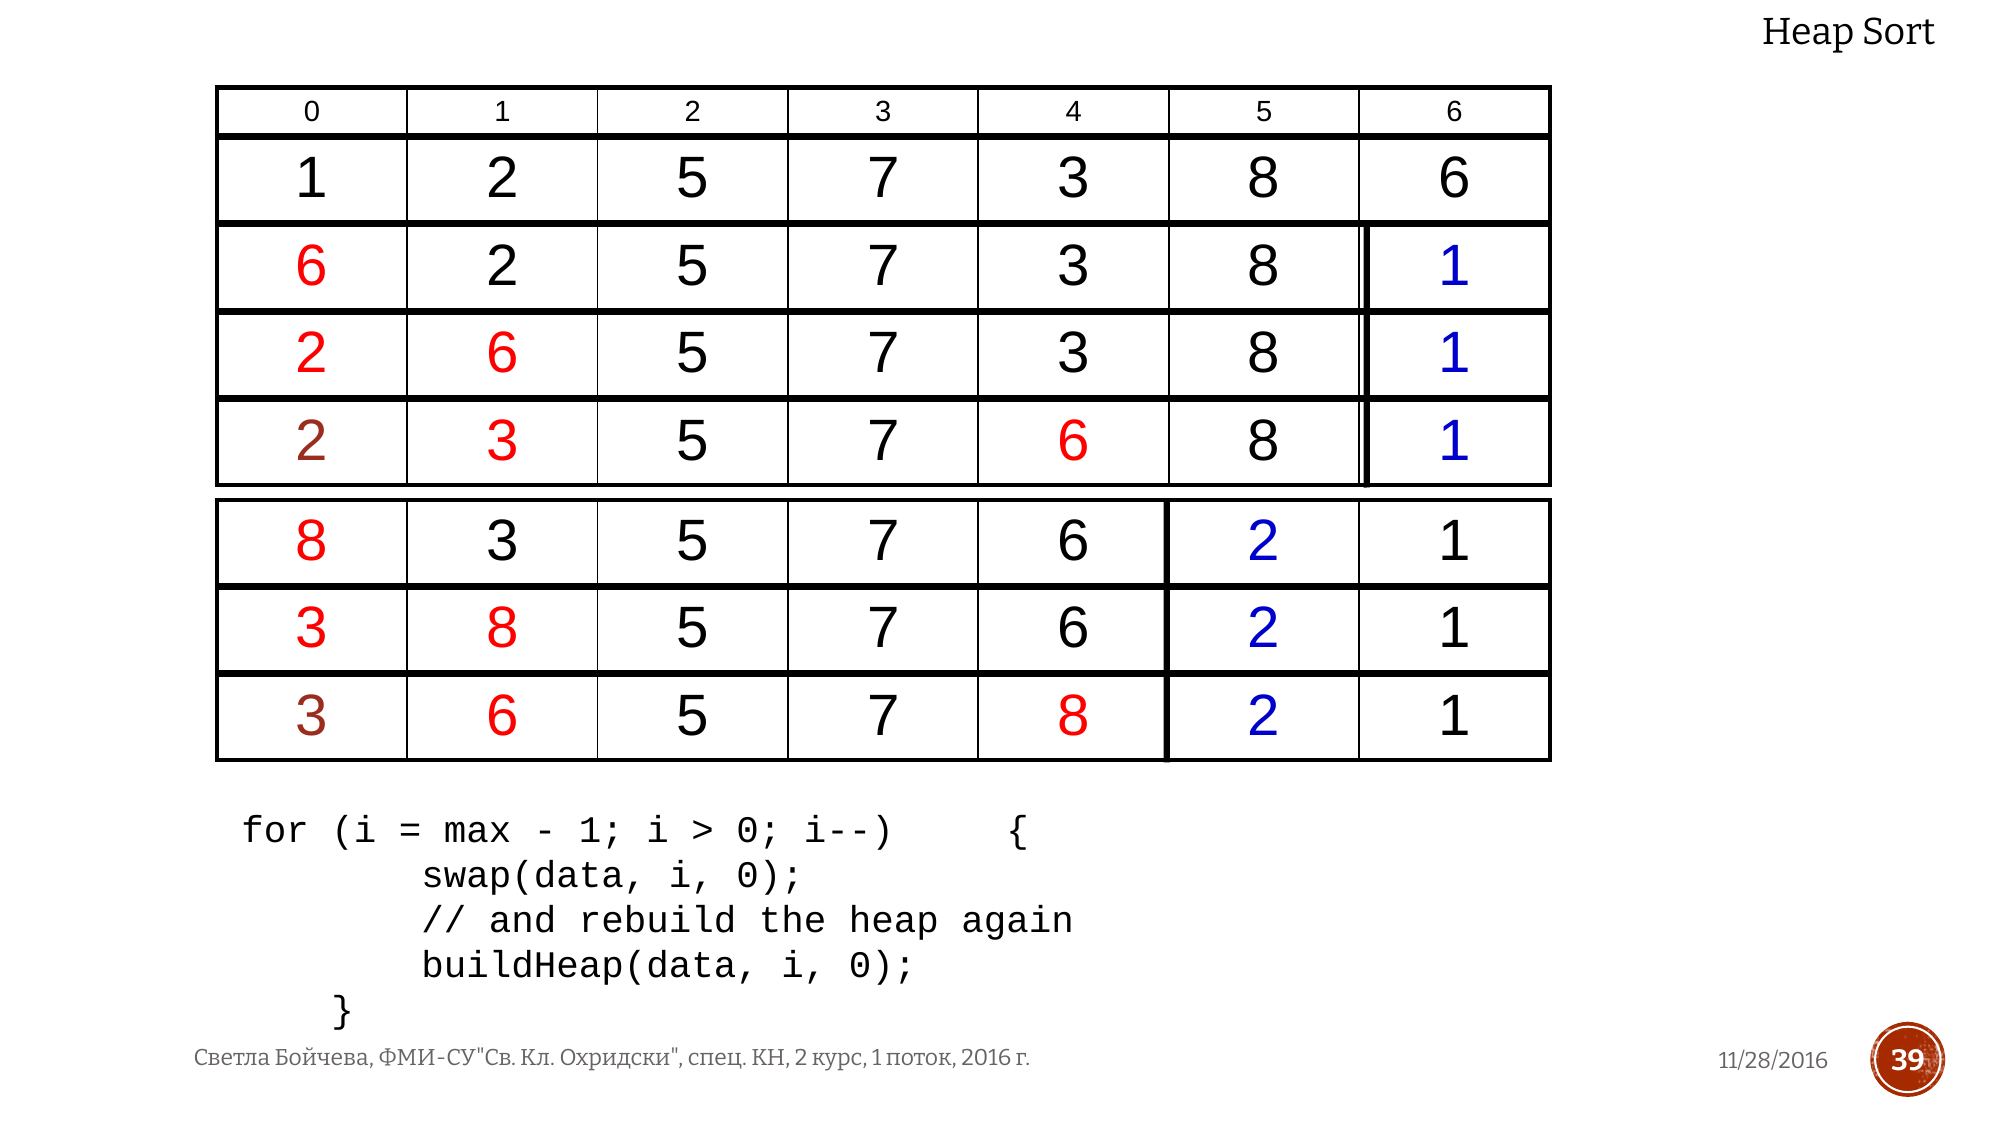

Heap Sort
| 0 | 1 | 2 | 3 | 4 | 5 | 6 |
| --- | --- | --- | --- | --- | --- | --- |
| 1 | 2 | 5 | 7 | 3 | 8 | 6 |
| --- | --- | --- | --- | --- | --- | --- |
| 6 | 2 | 5 | 7 | 3 | 8 | 1 |
| --- | --- | --- | --- | --- | --- | --- |

| 2 | 6 | 5 | 7 | 3 | 8 | 1 |
| --- | --- | --- | --- | --- | --- | --- |
| 2 | 3 | 5 | 7 | 6 | 8 | 1 |
| --- | --- | --- | --- | --- | --- | --- |
| 8 | 3 | 5 | 7 | 6 | 2 | 1 |
| --- | --- | --- | --- | --- | --- | --- |

| 3 | 8 | 5 | 7 | 6 | 2 | 1 |
| --- | --- | --- | --- | --- | --- | --- |
| 3 | 6 | 5 | 7 | 8 | 2 | 1 |
| --- | --- | --- | --- | --- | --- | --- |
for (i = max - 1; i > 0; i--)     {
        swap(data, i, 0);
        // and rebuild the heap again
        buildHeap(data, i, 0);
    }
Светла Бойчева, ФМИ-СУ"Св. Кл. Охридски", спец. КН, 2 курс, 1 поток, 2016 г.
11/28/2016
39